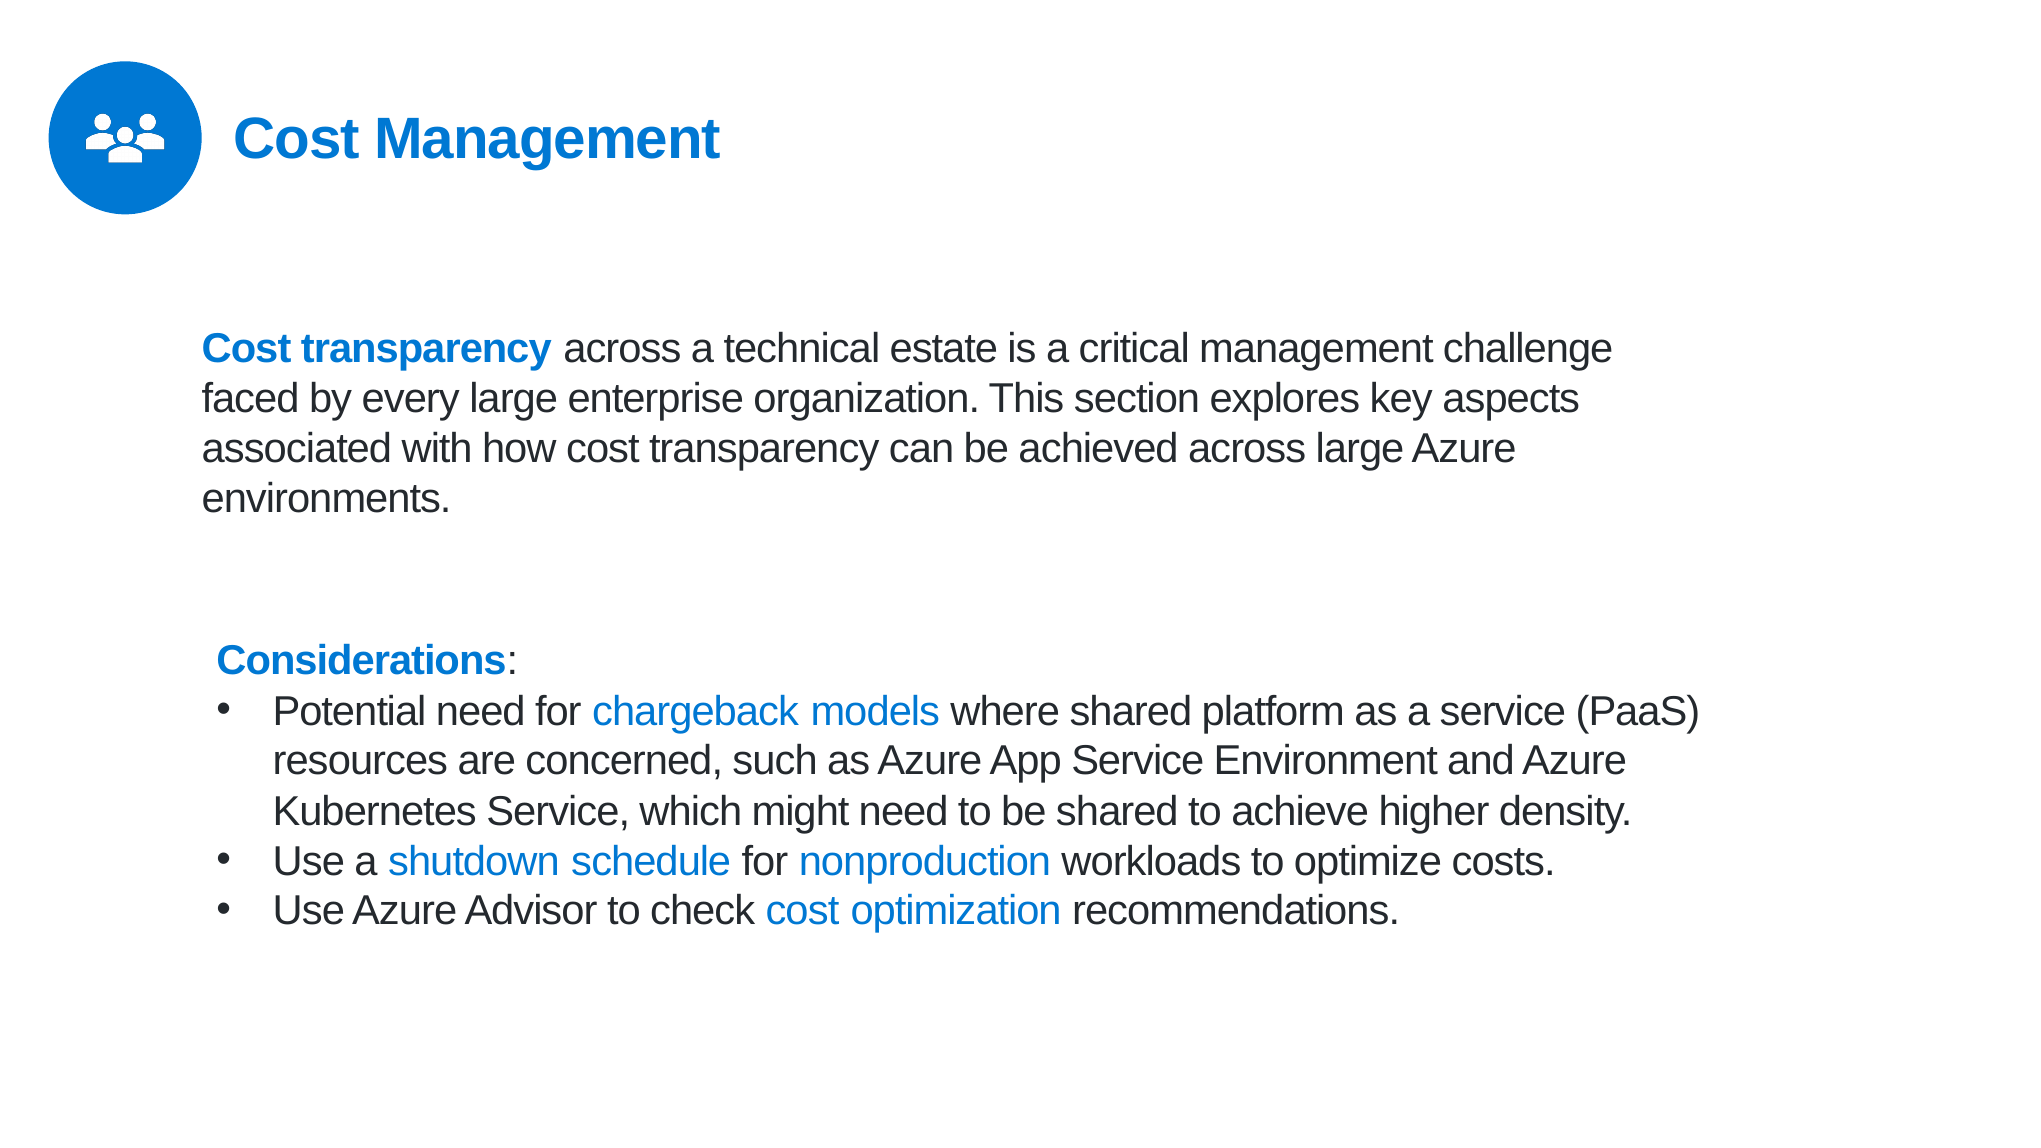

# Cost Management
Cost transparency across a technical estate is a critical management challenge faced by every large enterprise organization. This section explores key aspects associated with how cost transparency can be achieved across large Azure environments.
Considerations:
Potential need for chargeback models where shared platform as a service (PaaS) resources are concerned, such as Azure App Service Environment and Azure Kubernetes Service, which might need to be shared to achieve higher density.
Use a shutdown schedule for nonproduction workloads to optimize costs.
Use Azure Advisor to check cost optimization recommendations.